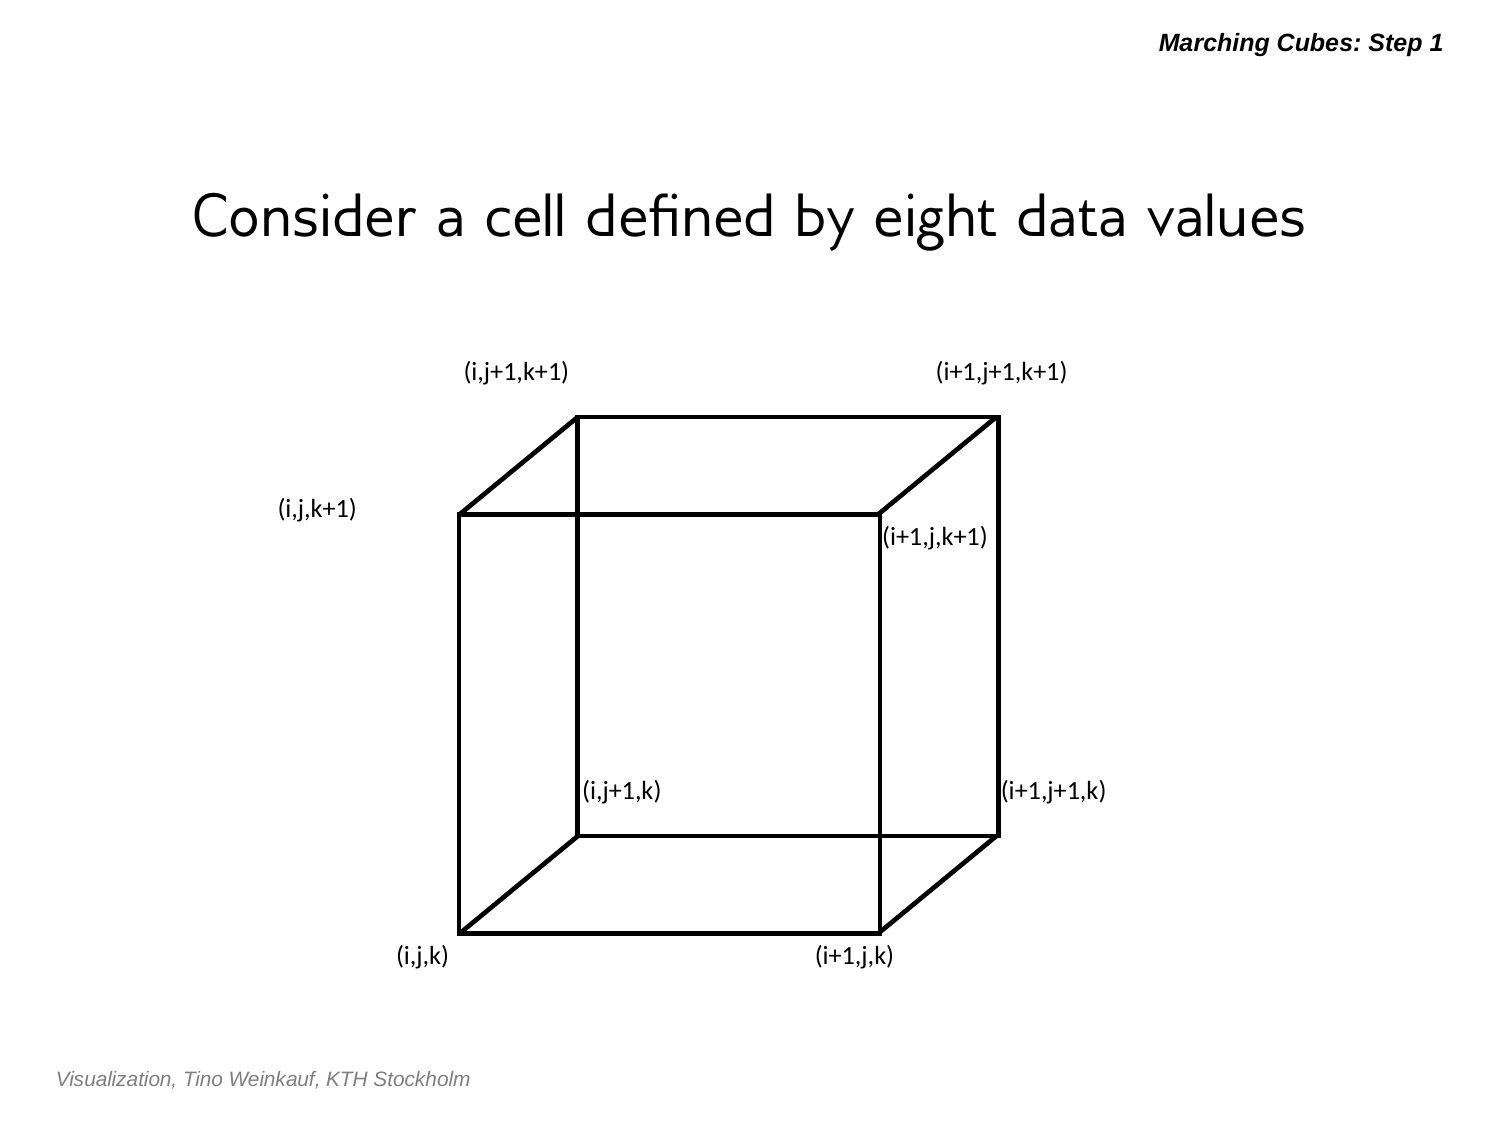

# Marching Cubes: Step 1
Consider a cell defined by eight data values
(i,j+1,k+1)
(i+1,j+1,k+1)

(i,j,k+1)

(i+1,j,k+1)
(i,j+1,k)
(i+1,j+1,k)

(i,j,k)
(i+1,j,k)